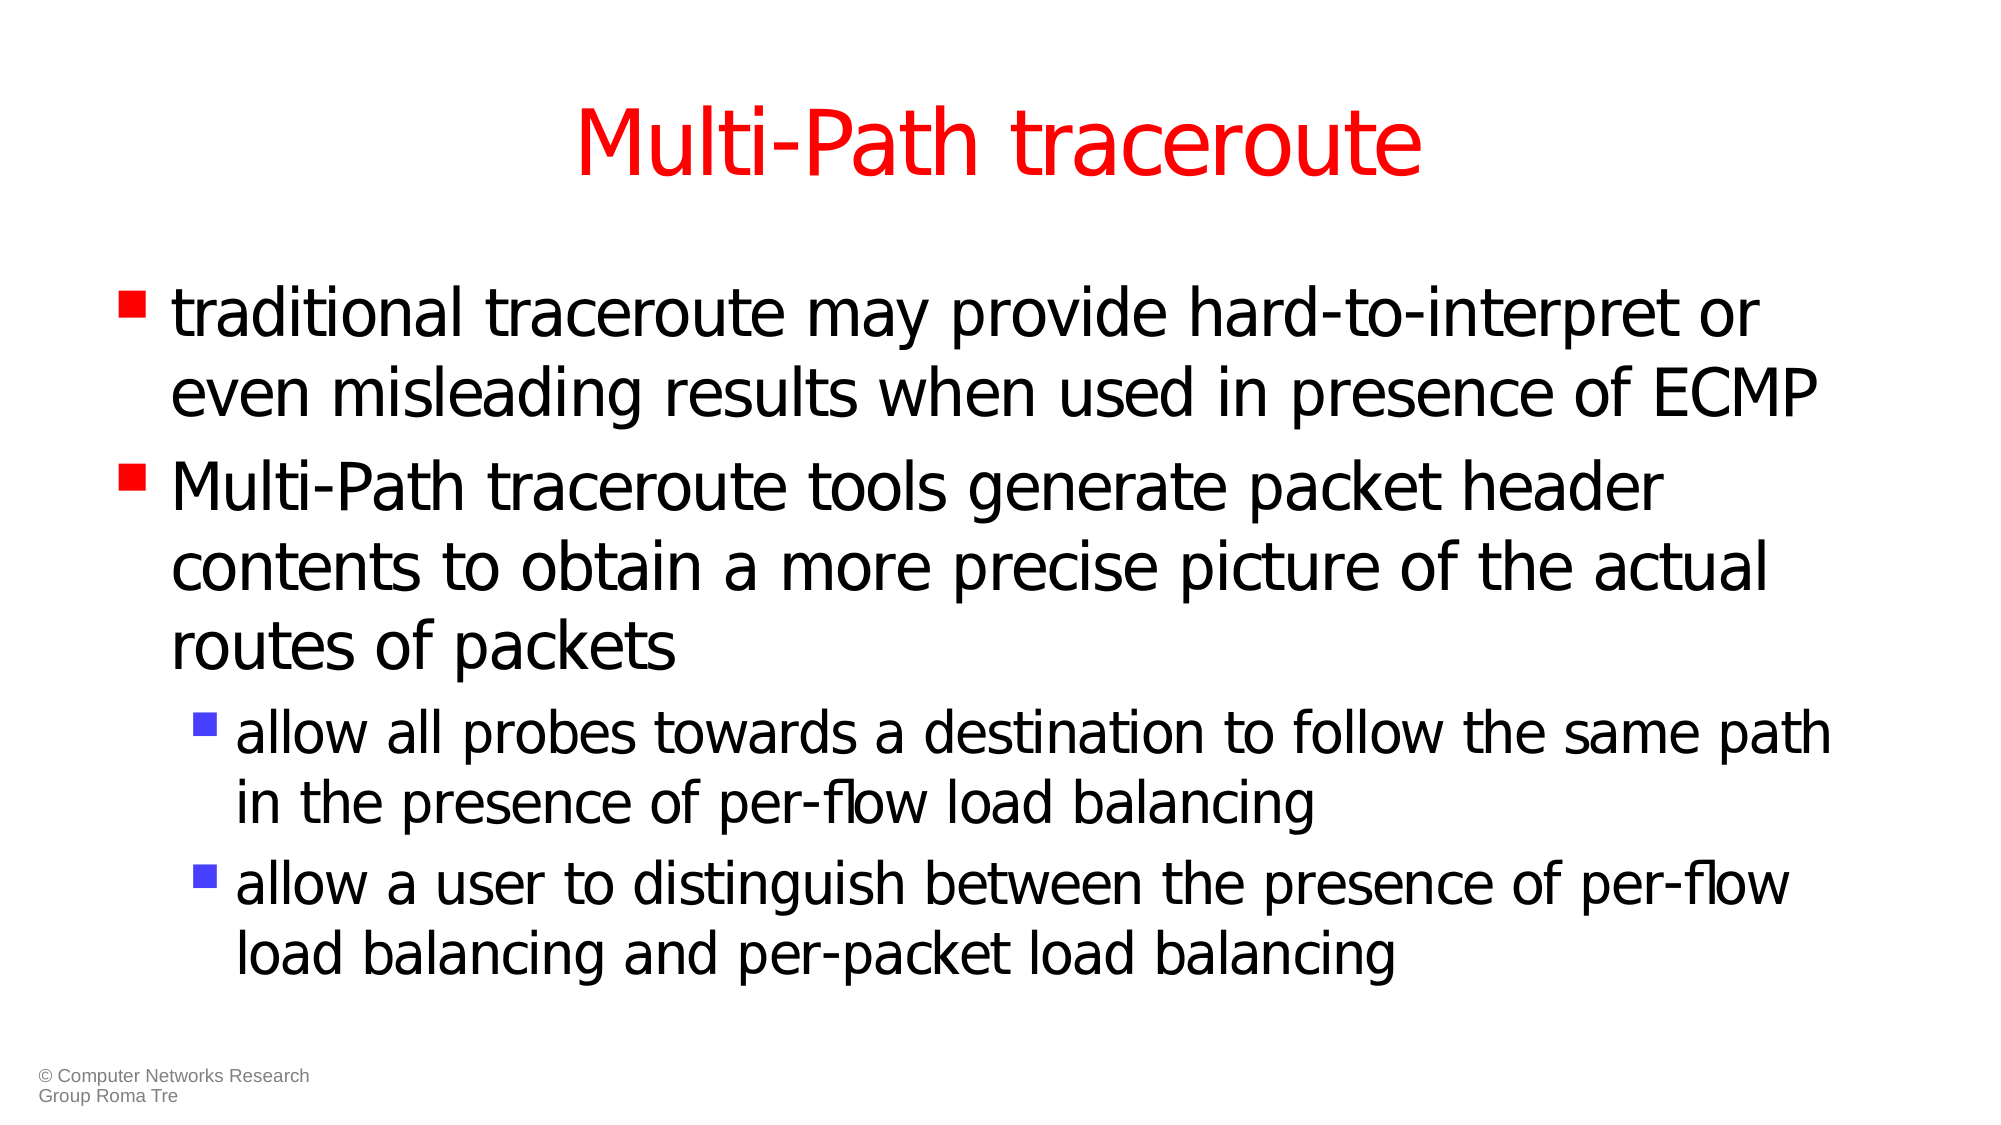

# Multi-Path traceroute
traditional traceroute may provide hard-to-interpret or even misleading results when used in presence of ECMP
Multi-Path traceroute tools generate packet header contents to obtain a more precise picture of the actual routes of packets
allow all probes towards a destination to follow the same path in the presence of per-flow load balancing
allow a user to distinguish between the presence of per-flow load balancing and per-packet load balancing